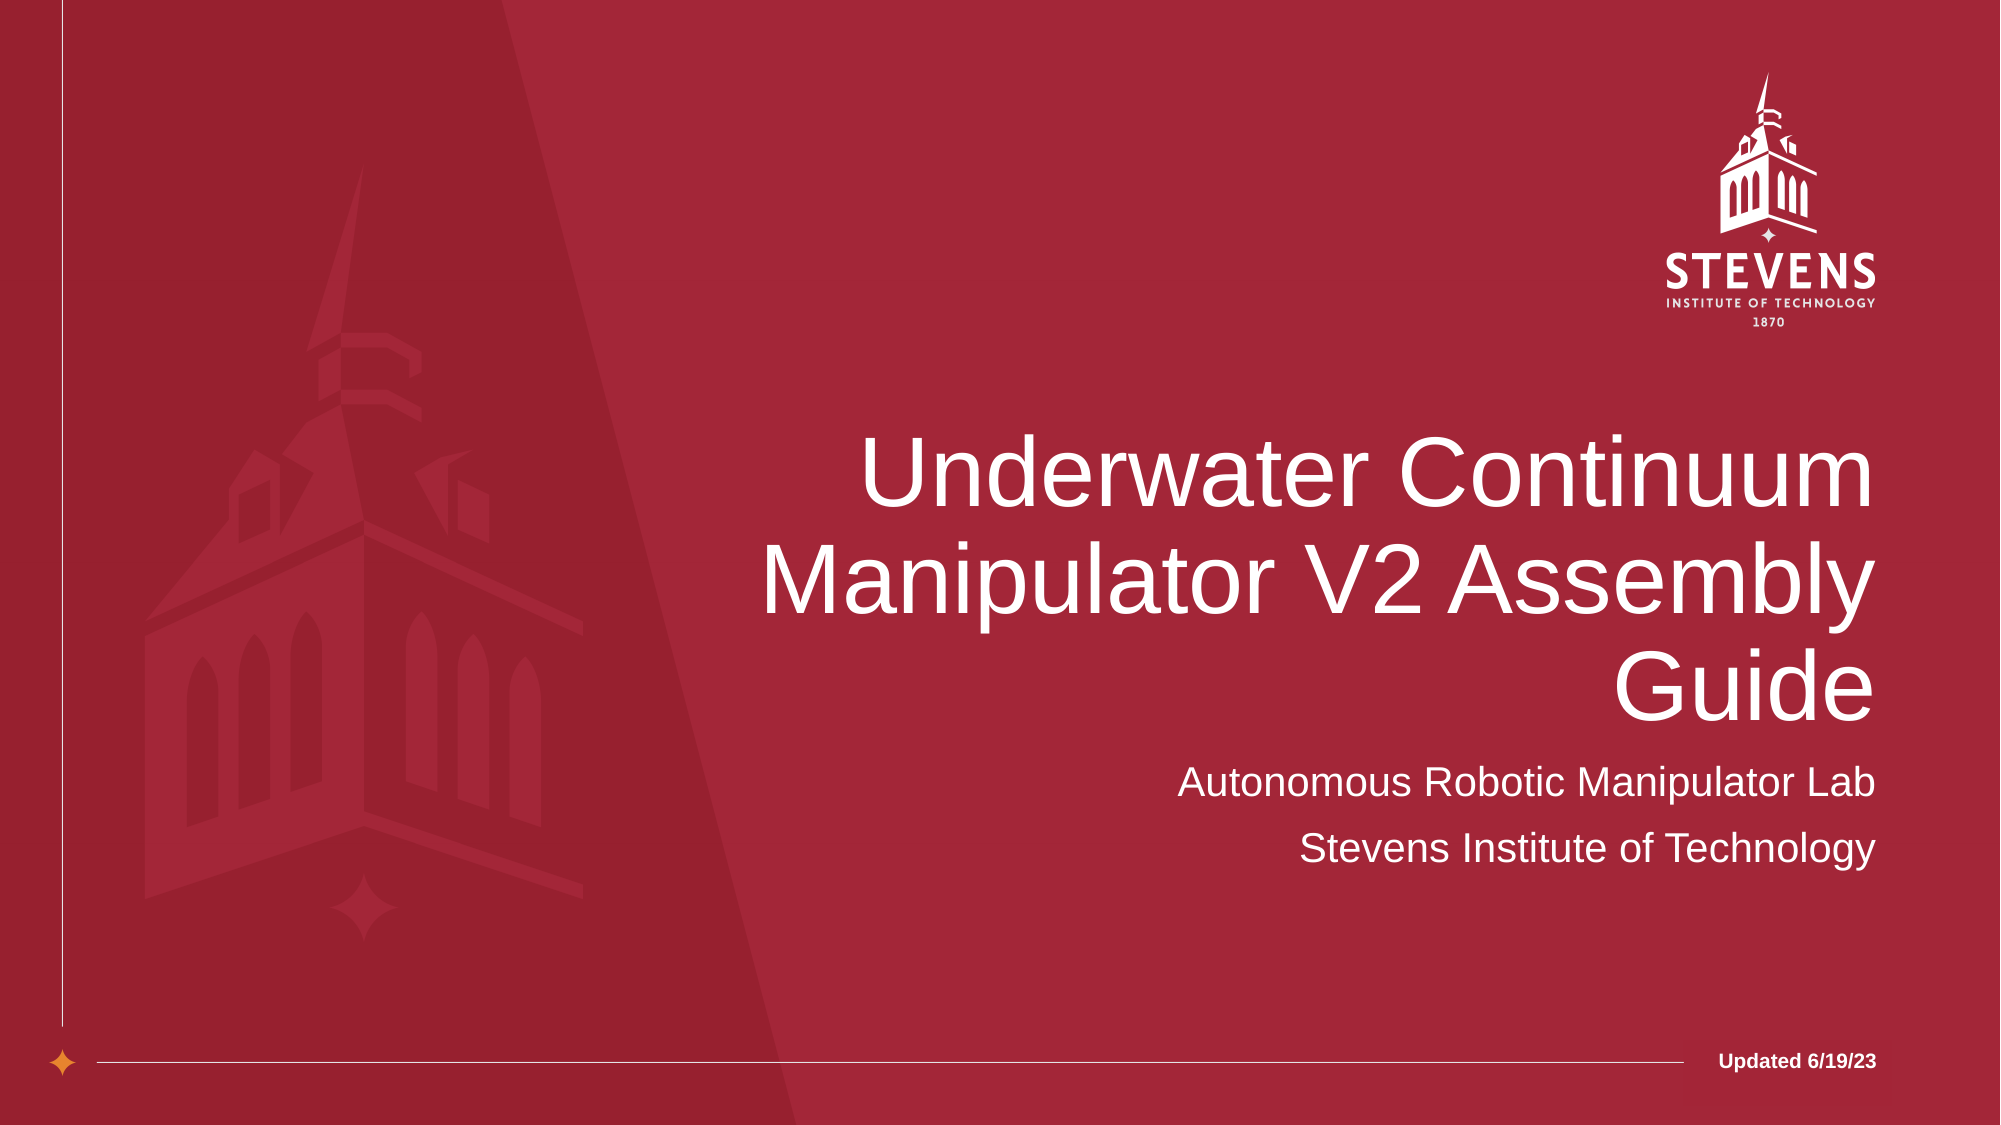

# Underwater Continuum Manipulator V2 Assembly Guide
Autonomous Robotic Manipulator Lab
Stevens Institute of Technology

Updated 6/19/23